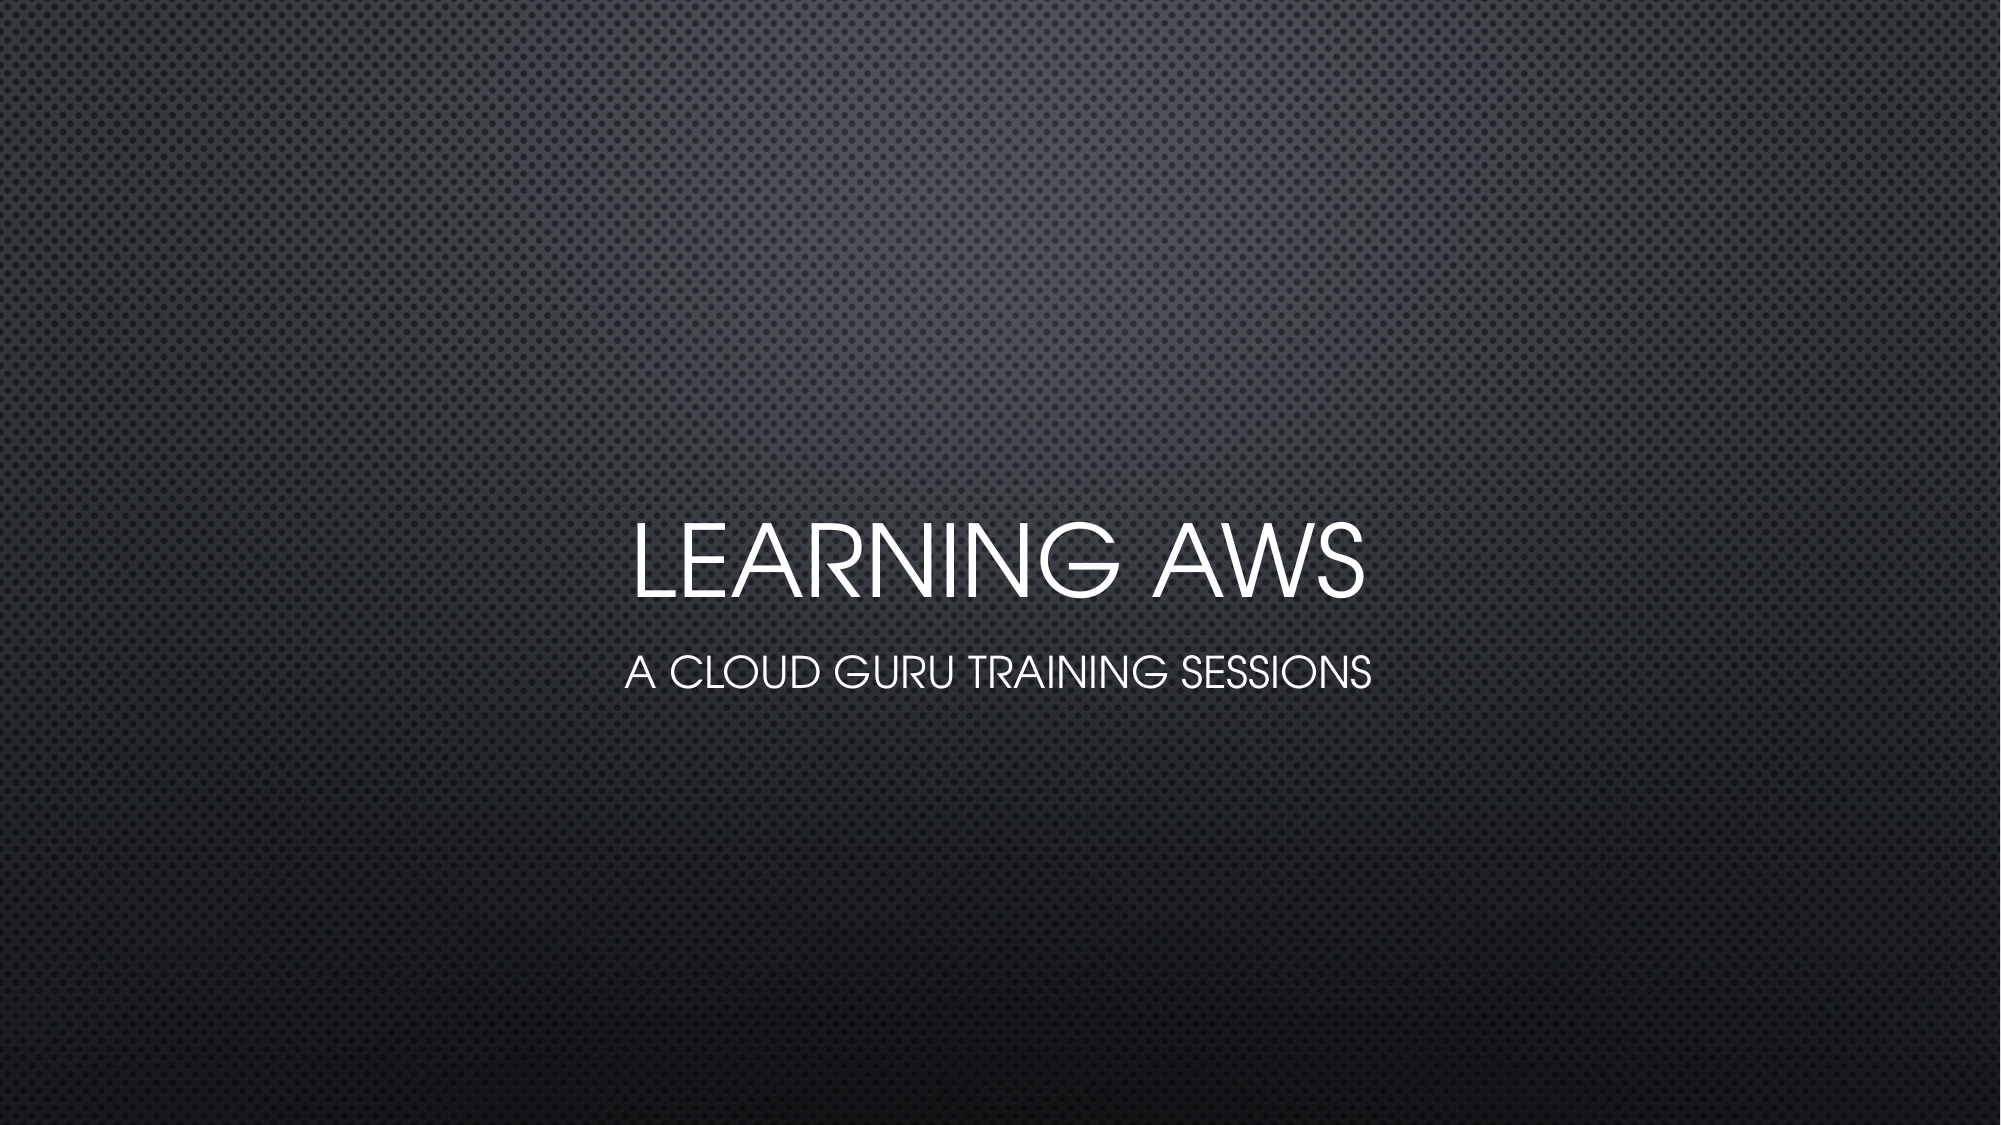

# Learning AwS
A Cloud Guru Training Sessions